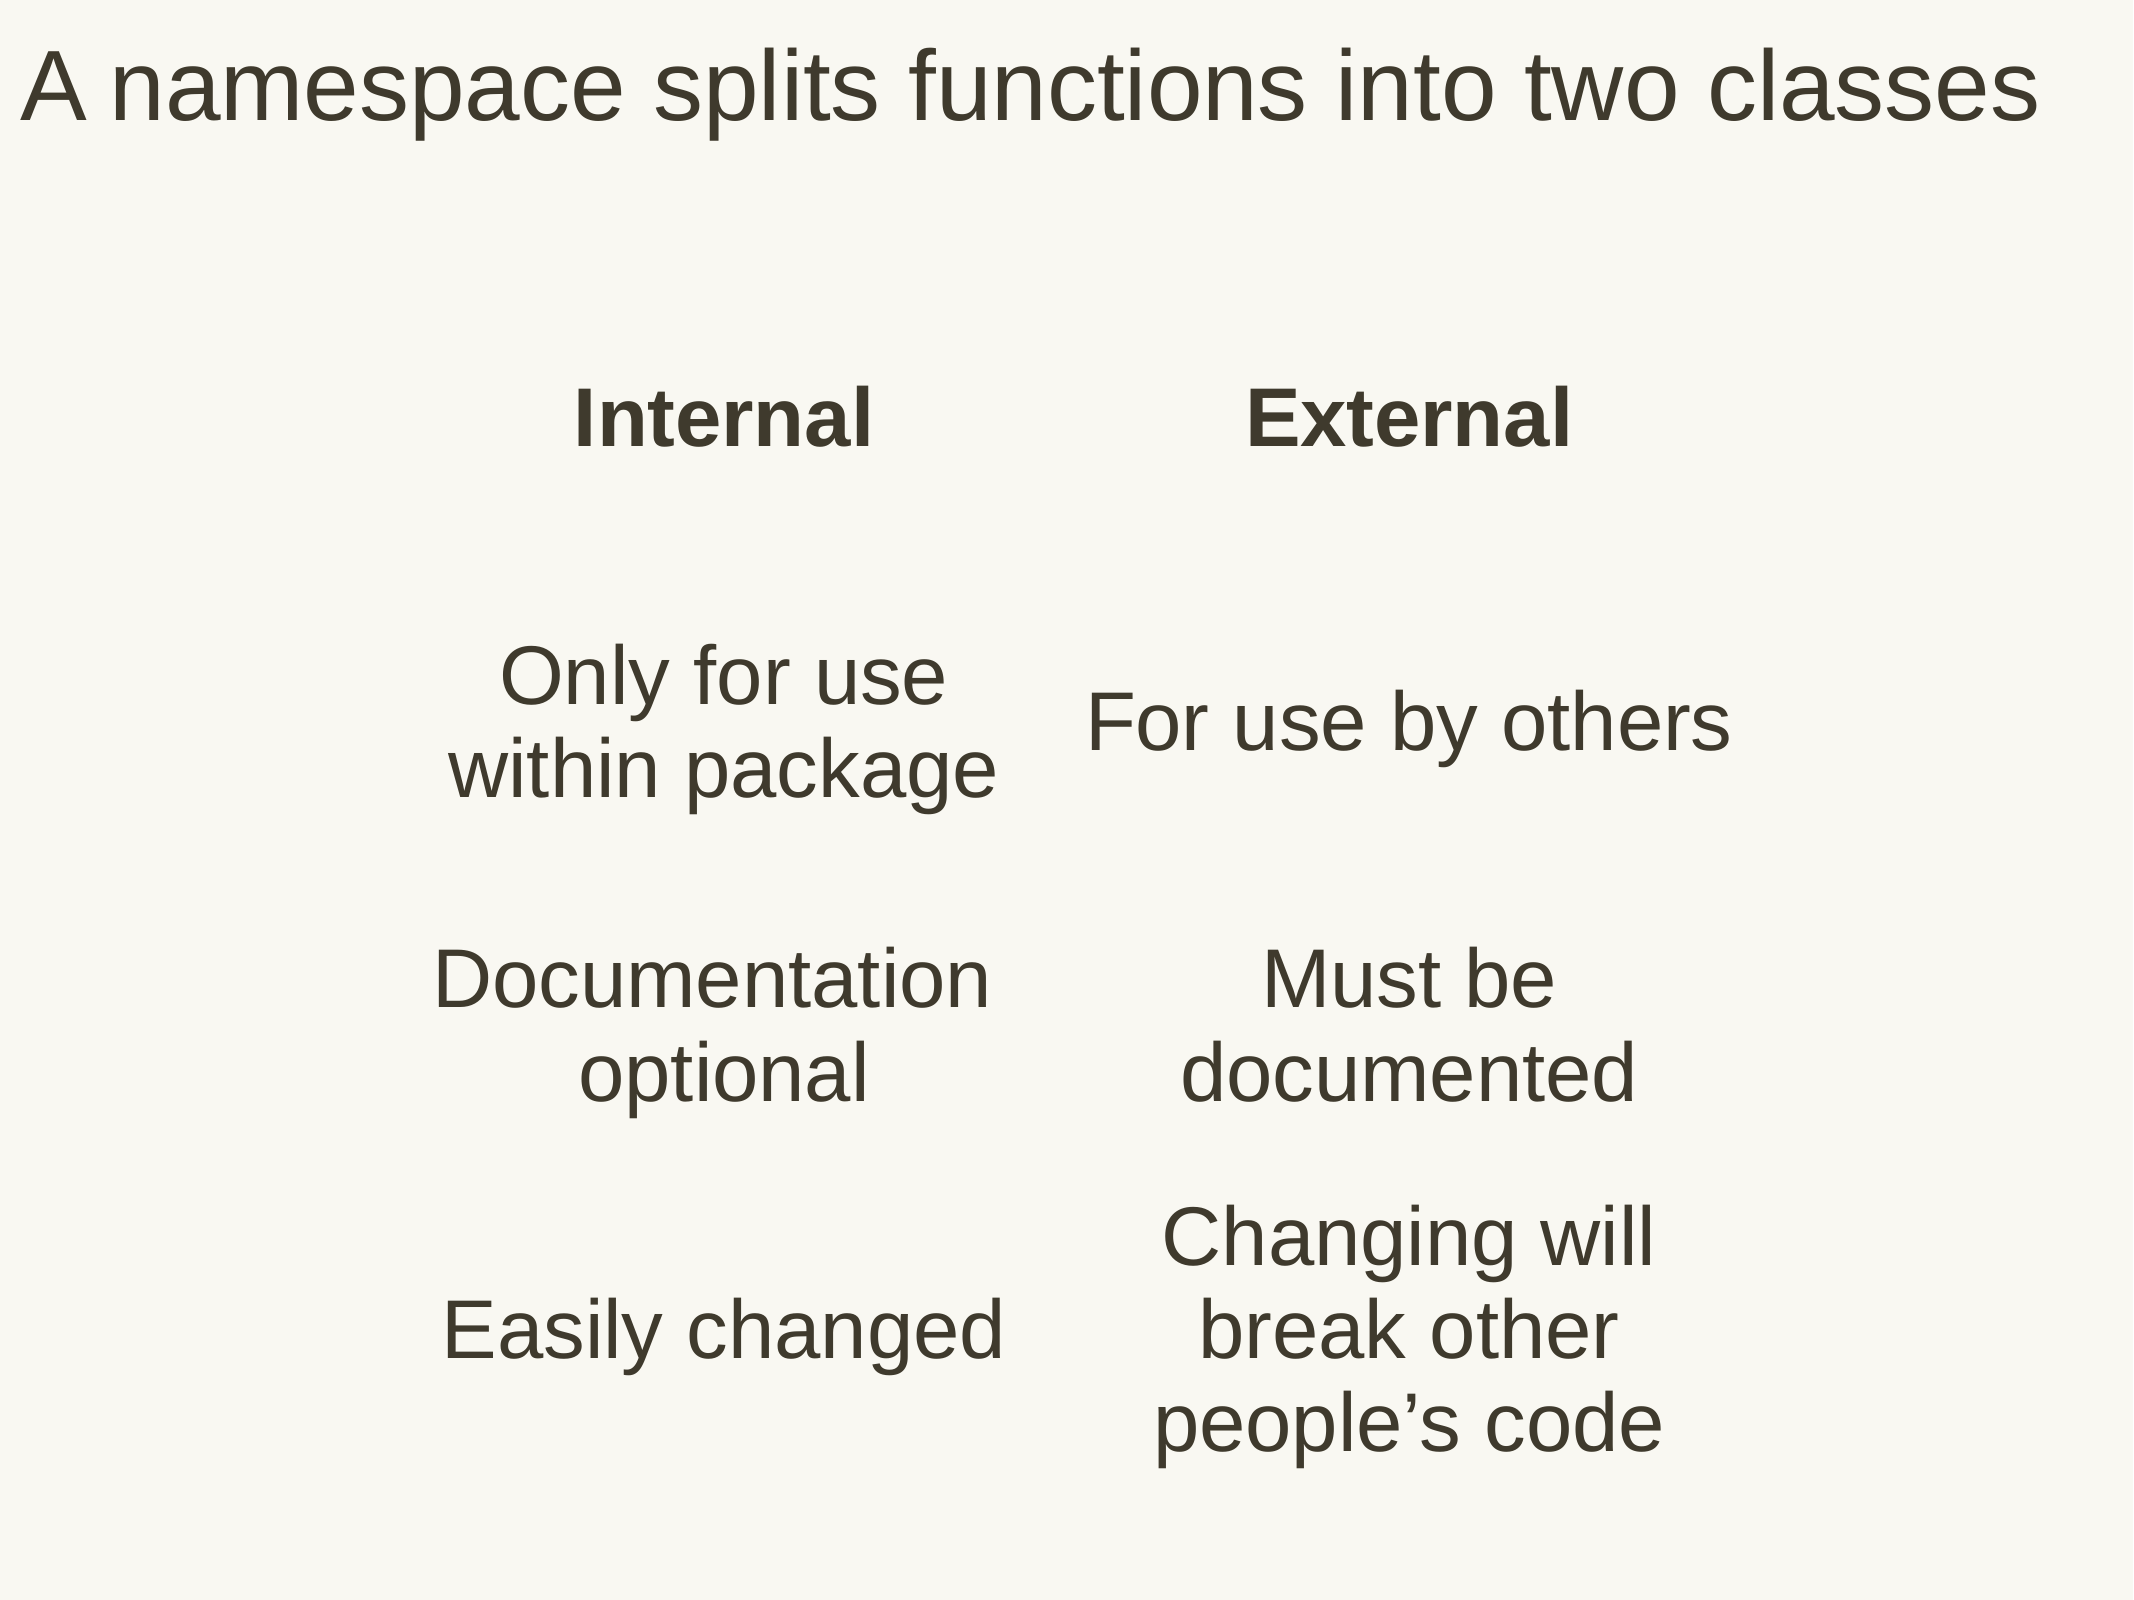

# A namespace splits functions into two classes
| Internal | External |
| --- | --- |
| Only for use within package | For use by others |
| Documentation  optional | Must be documented |
| Easily changed | Changing will break other people’s code |